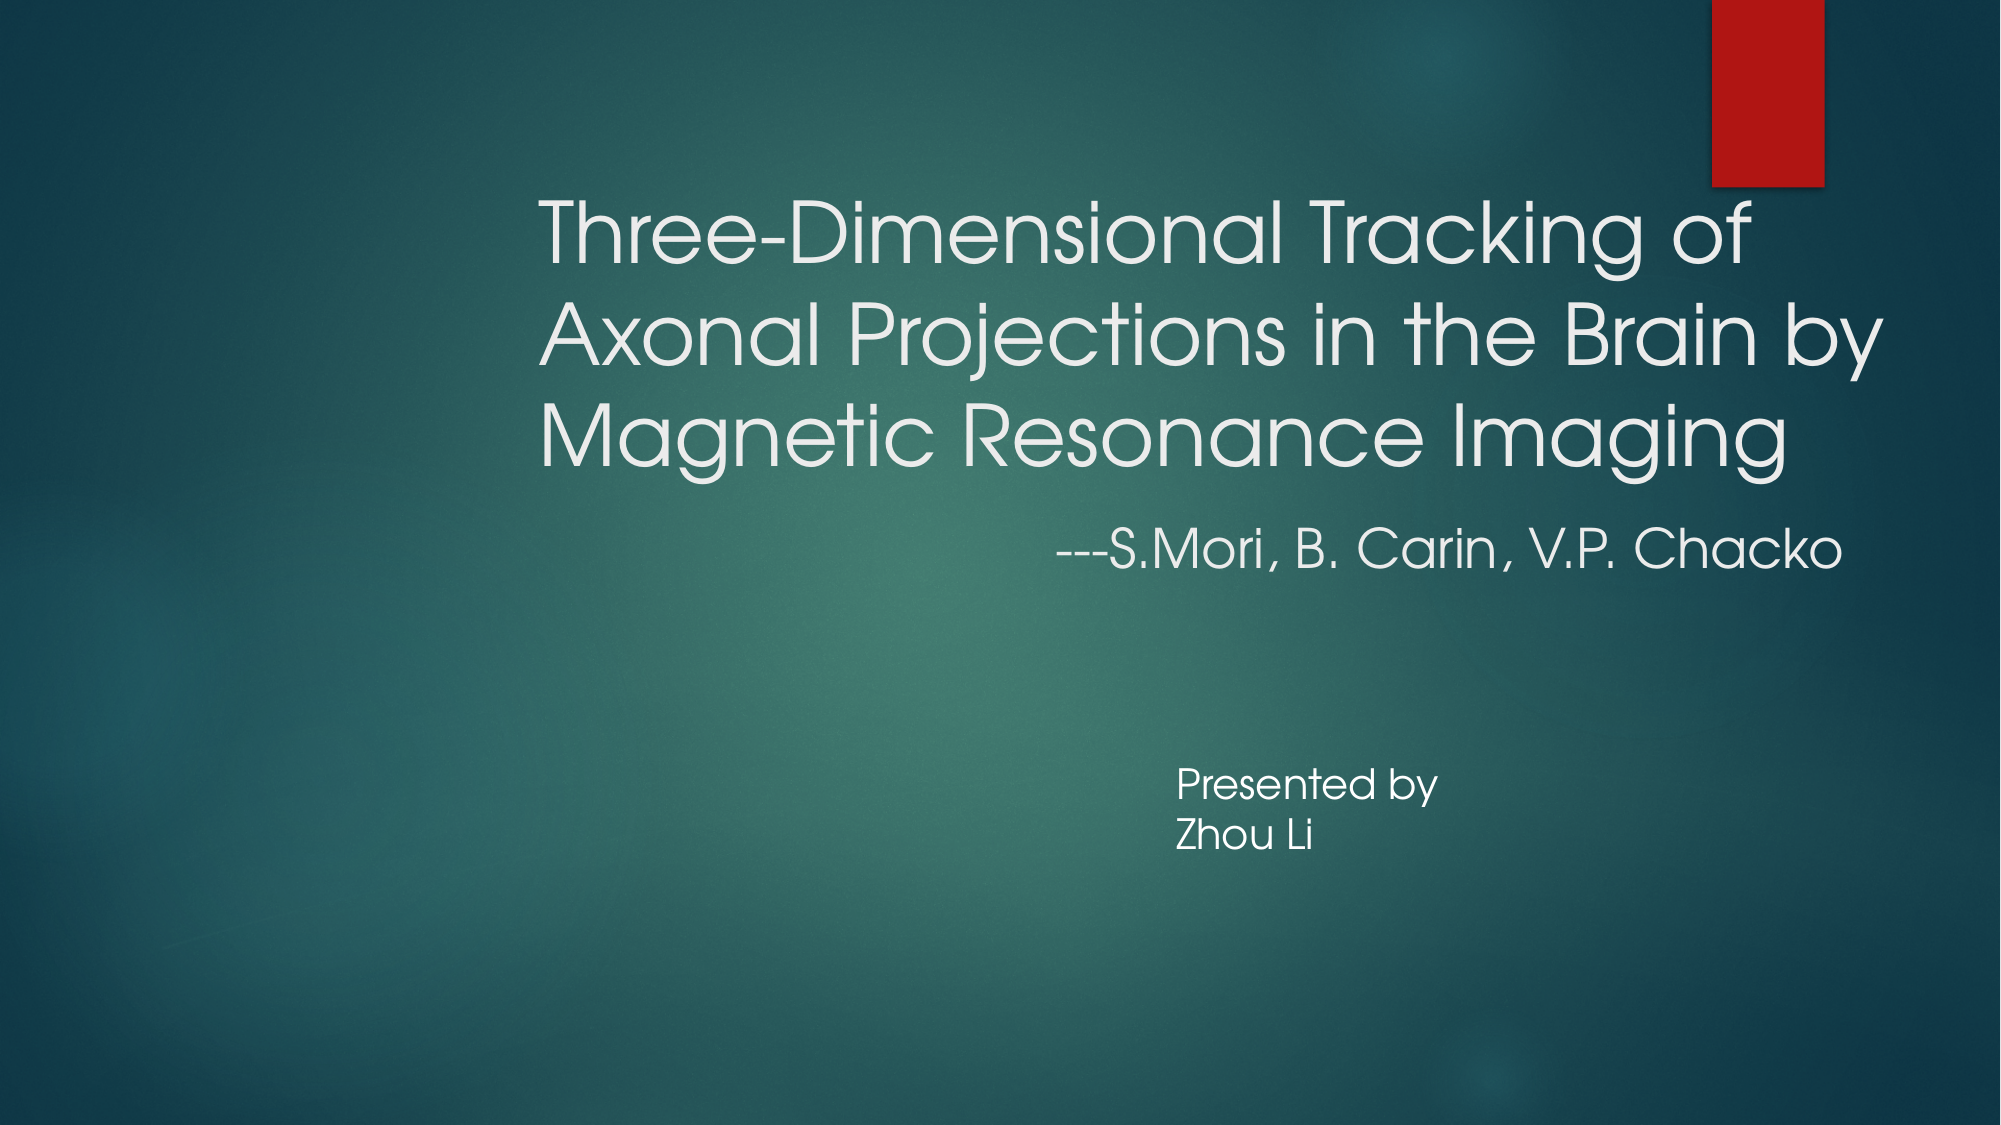

Three-Dimensional Tracking of Axonal Projections in the Brain by Magnetic Resonance Imaging
                      ---S.Mori, B. Carin, V.P. Chacko

Presented by Zhou Li